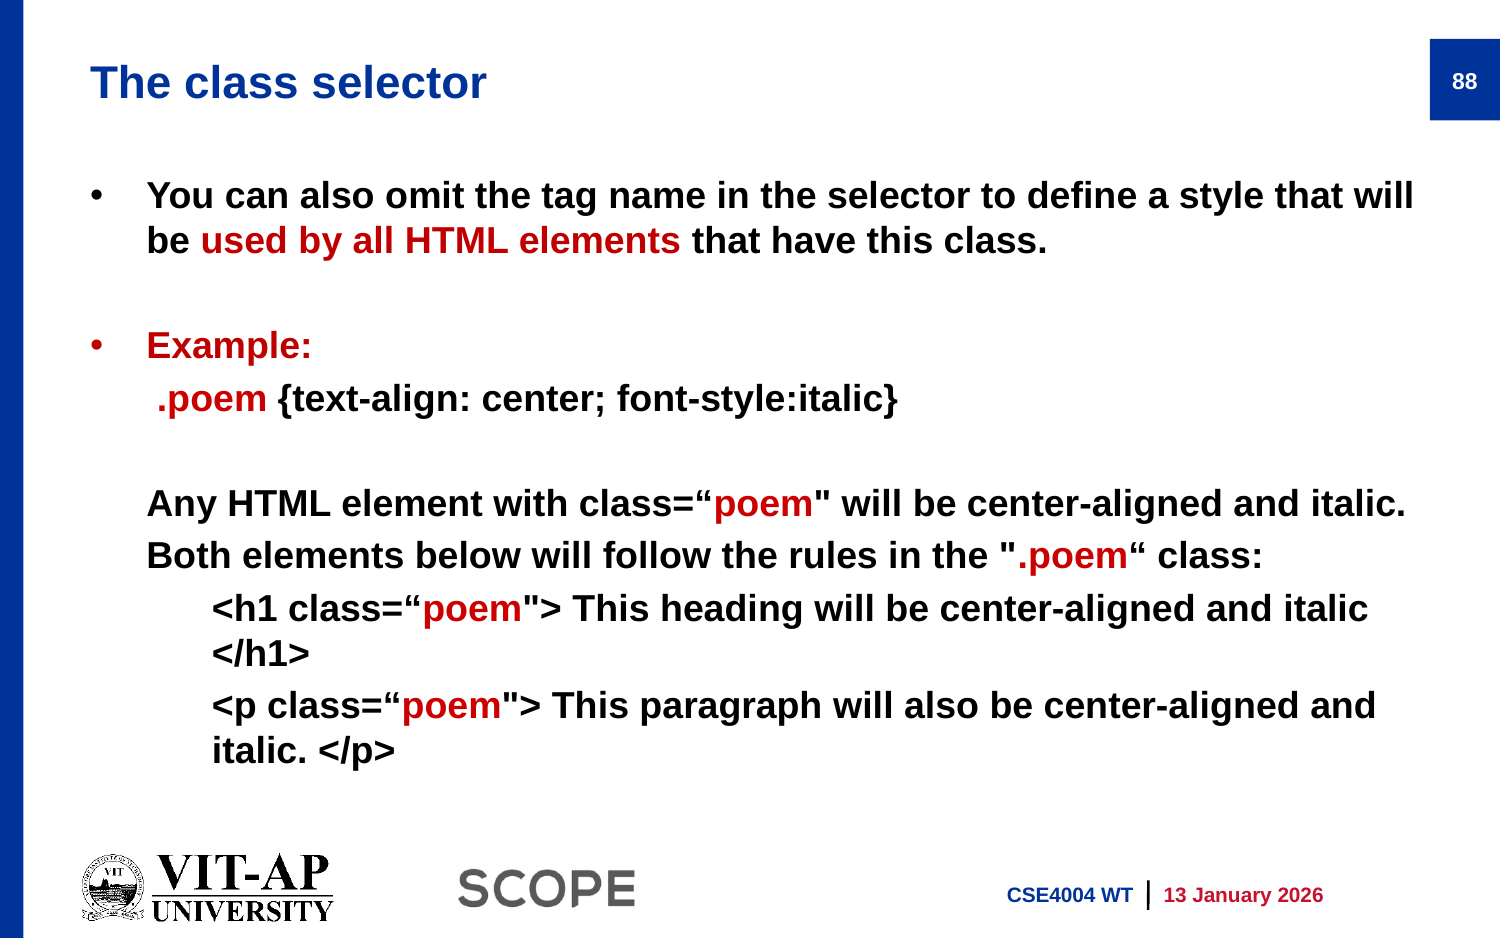

# The class selector
88
You can also omit the tag name in the selector to define a style that will be used by all HTML elements that have this class.

Example:
	 .poem {text-align: center; font-style:italic}

	Any HTML element with class=“poem" will be center-aligned and italic.
	Both elements below will follow the rules in the ".poem“ class:
	<h1 class=“poem"> This heading will be center-aligned and italic </h1>
	<p class=“poem"> This paragraph will also be center-aligned and italic. </p>

CSE4004 WT
13 January 2026